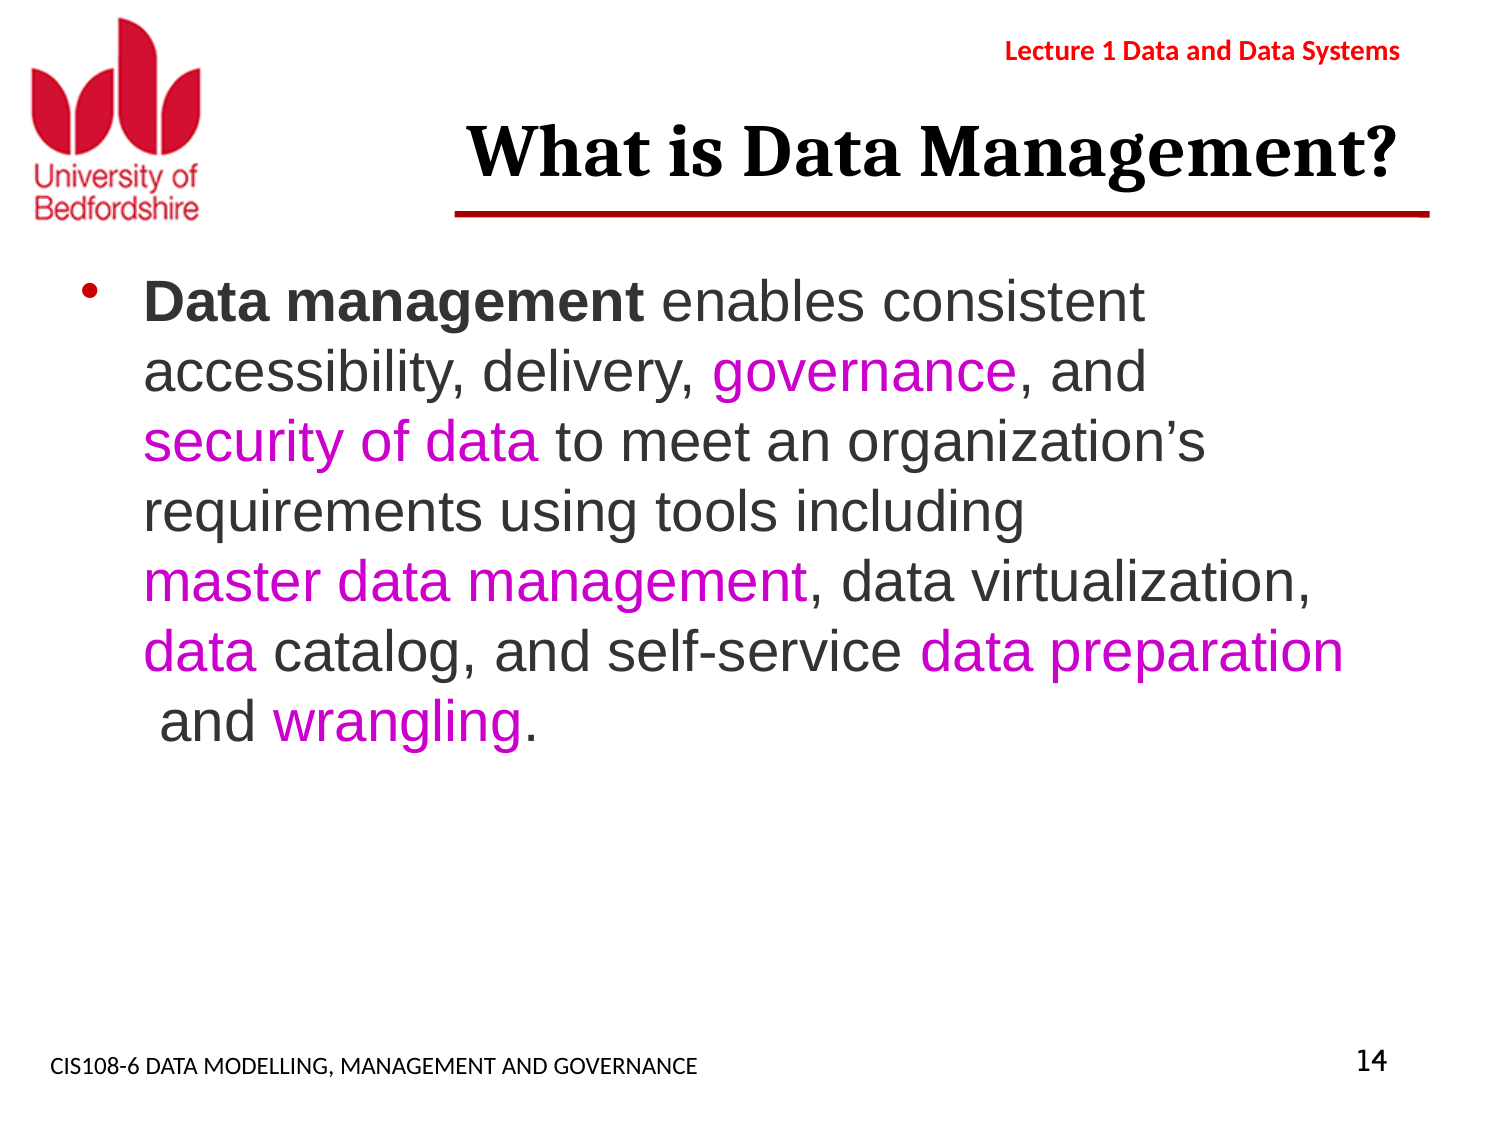

Lecture 1 Data and Data Systems
# What is Data Management?
Data management enables consistent accessibility, delivery, governance, and security of data to meet an organization’s requirements using tools including master data management, data virtualization, data catalog, and self-service data preparation and wrangling.
CIS108-6 DATA MODELLING, MANAGEMENT AND GOVERNANCE